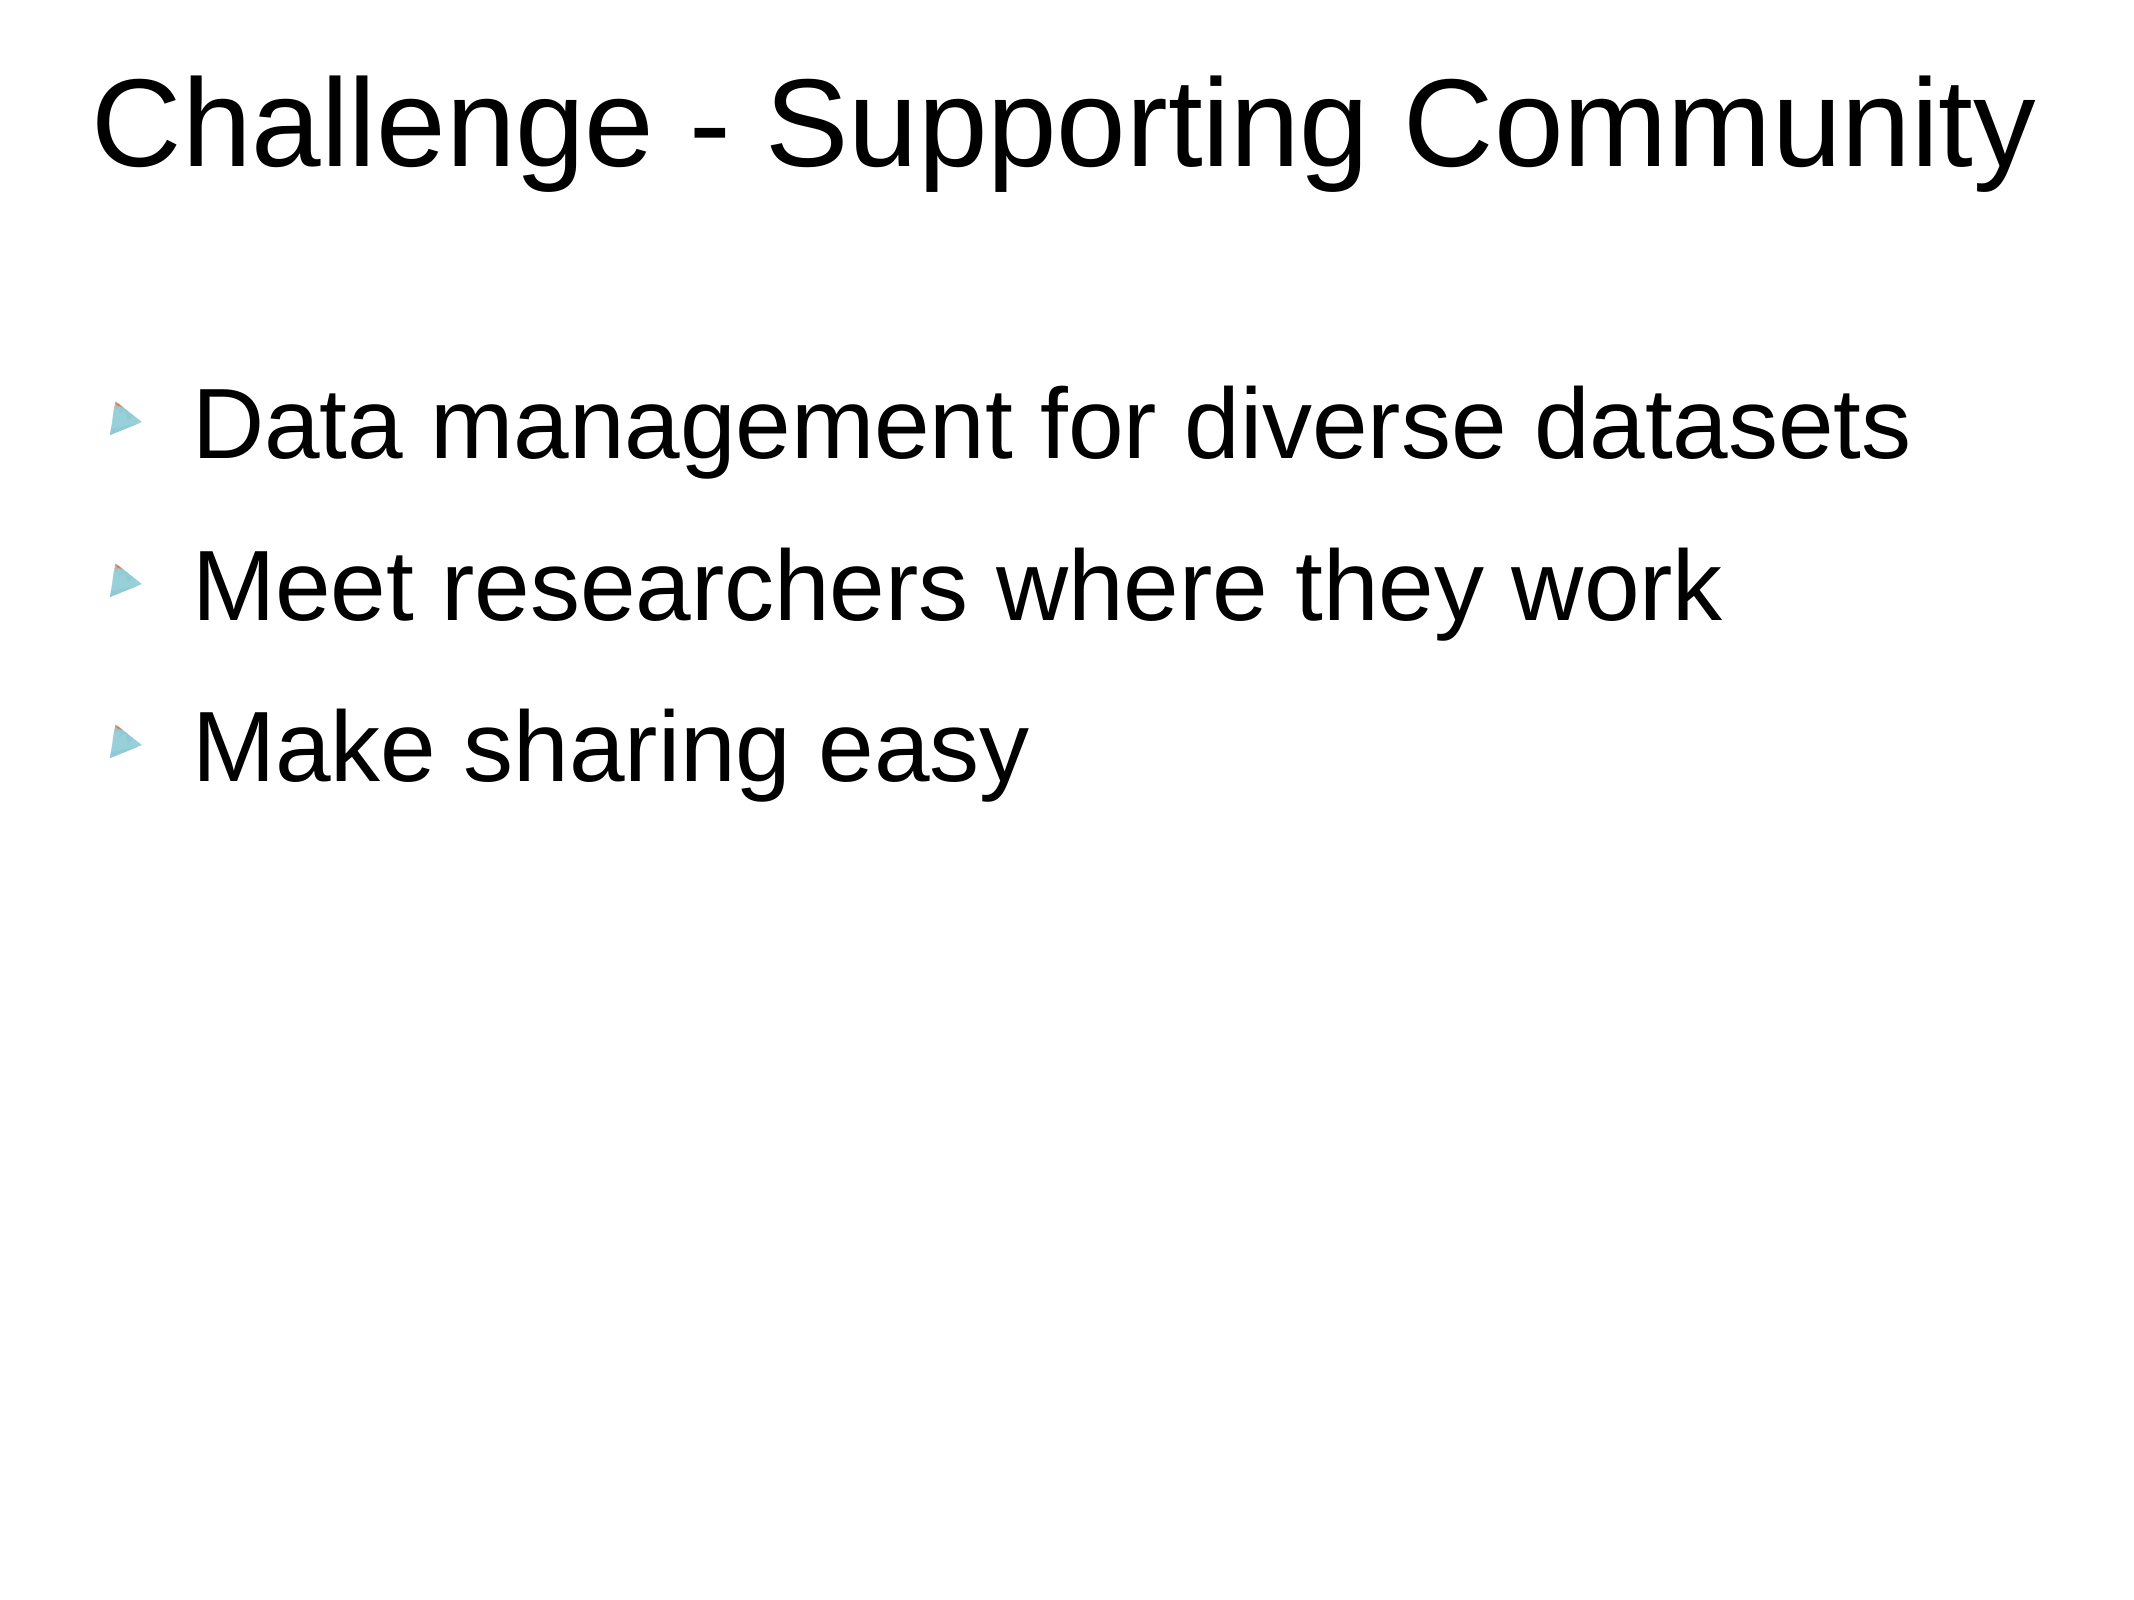

# Challenge - Supporting Community
Data management for diverse datasets
Meet researchers where they work
Make sharing easy